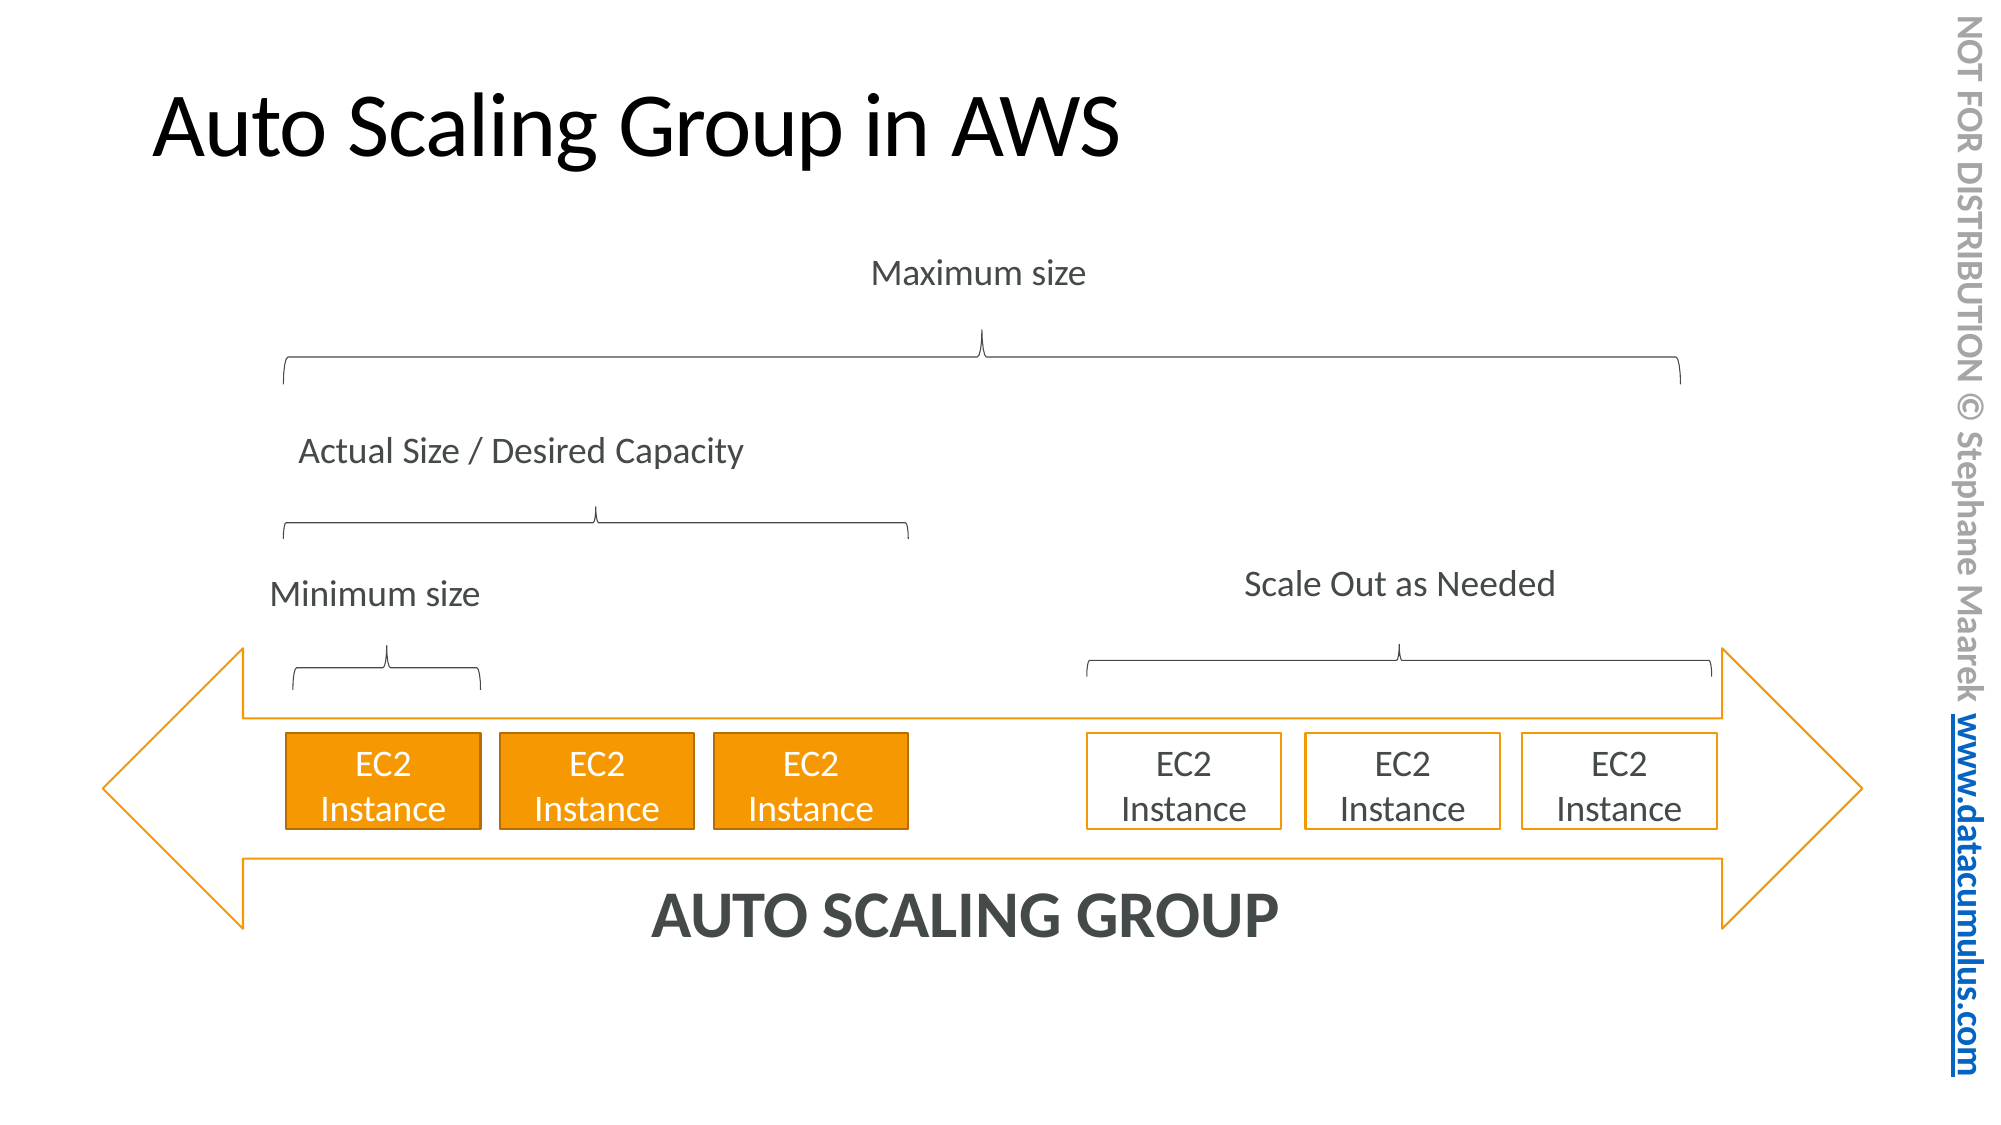

NOT FOR DISTRIBUTION © Stephane Maarek www.datacumulus.com
# Auto Scaling Group in AWS
Maximum size

Actual Size / Desired Capacity

Scale Out as Needed
Minimum size

EC2
Instance
EC2
Instance
EC2
Instance
EC2
Instance
EC2
Instance
EC2
Instance
AUTO SCALING GROUP
© Stephane Maarek